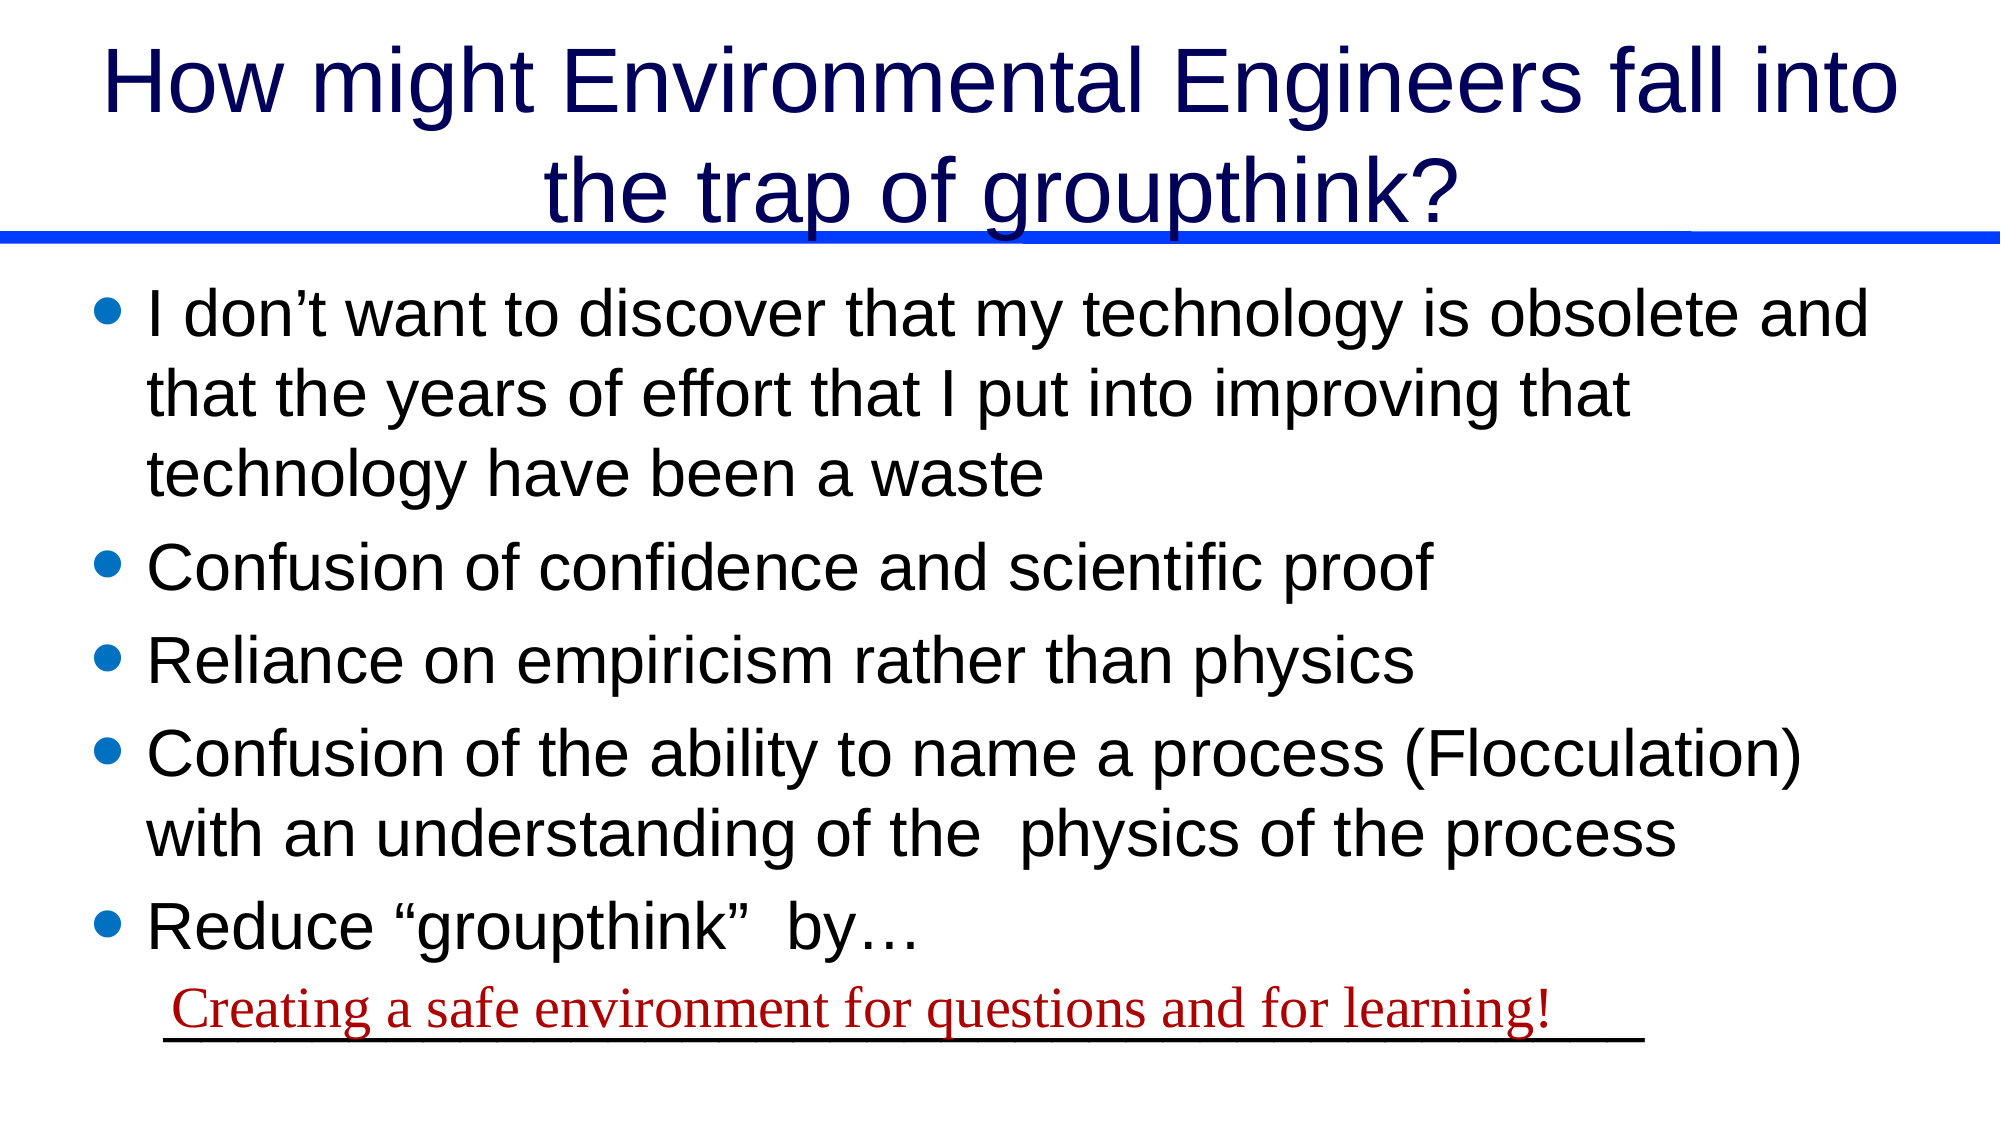

# How might Environmental Engineers fall into the trap of groupthink?
I don’t want to discover that my technology is obsolete and that the years of effort that I put into improving that technology have been a waste
Confusion of confidence and scientific proof
Reliance on empiricism rather than physics
Confusion of the ability to name a process (Flocculation) with an understanding of the  physics of the process
Reduce “groupthink”  by…
 ________________________________________

Creating a safe environment for questions and for learning!